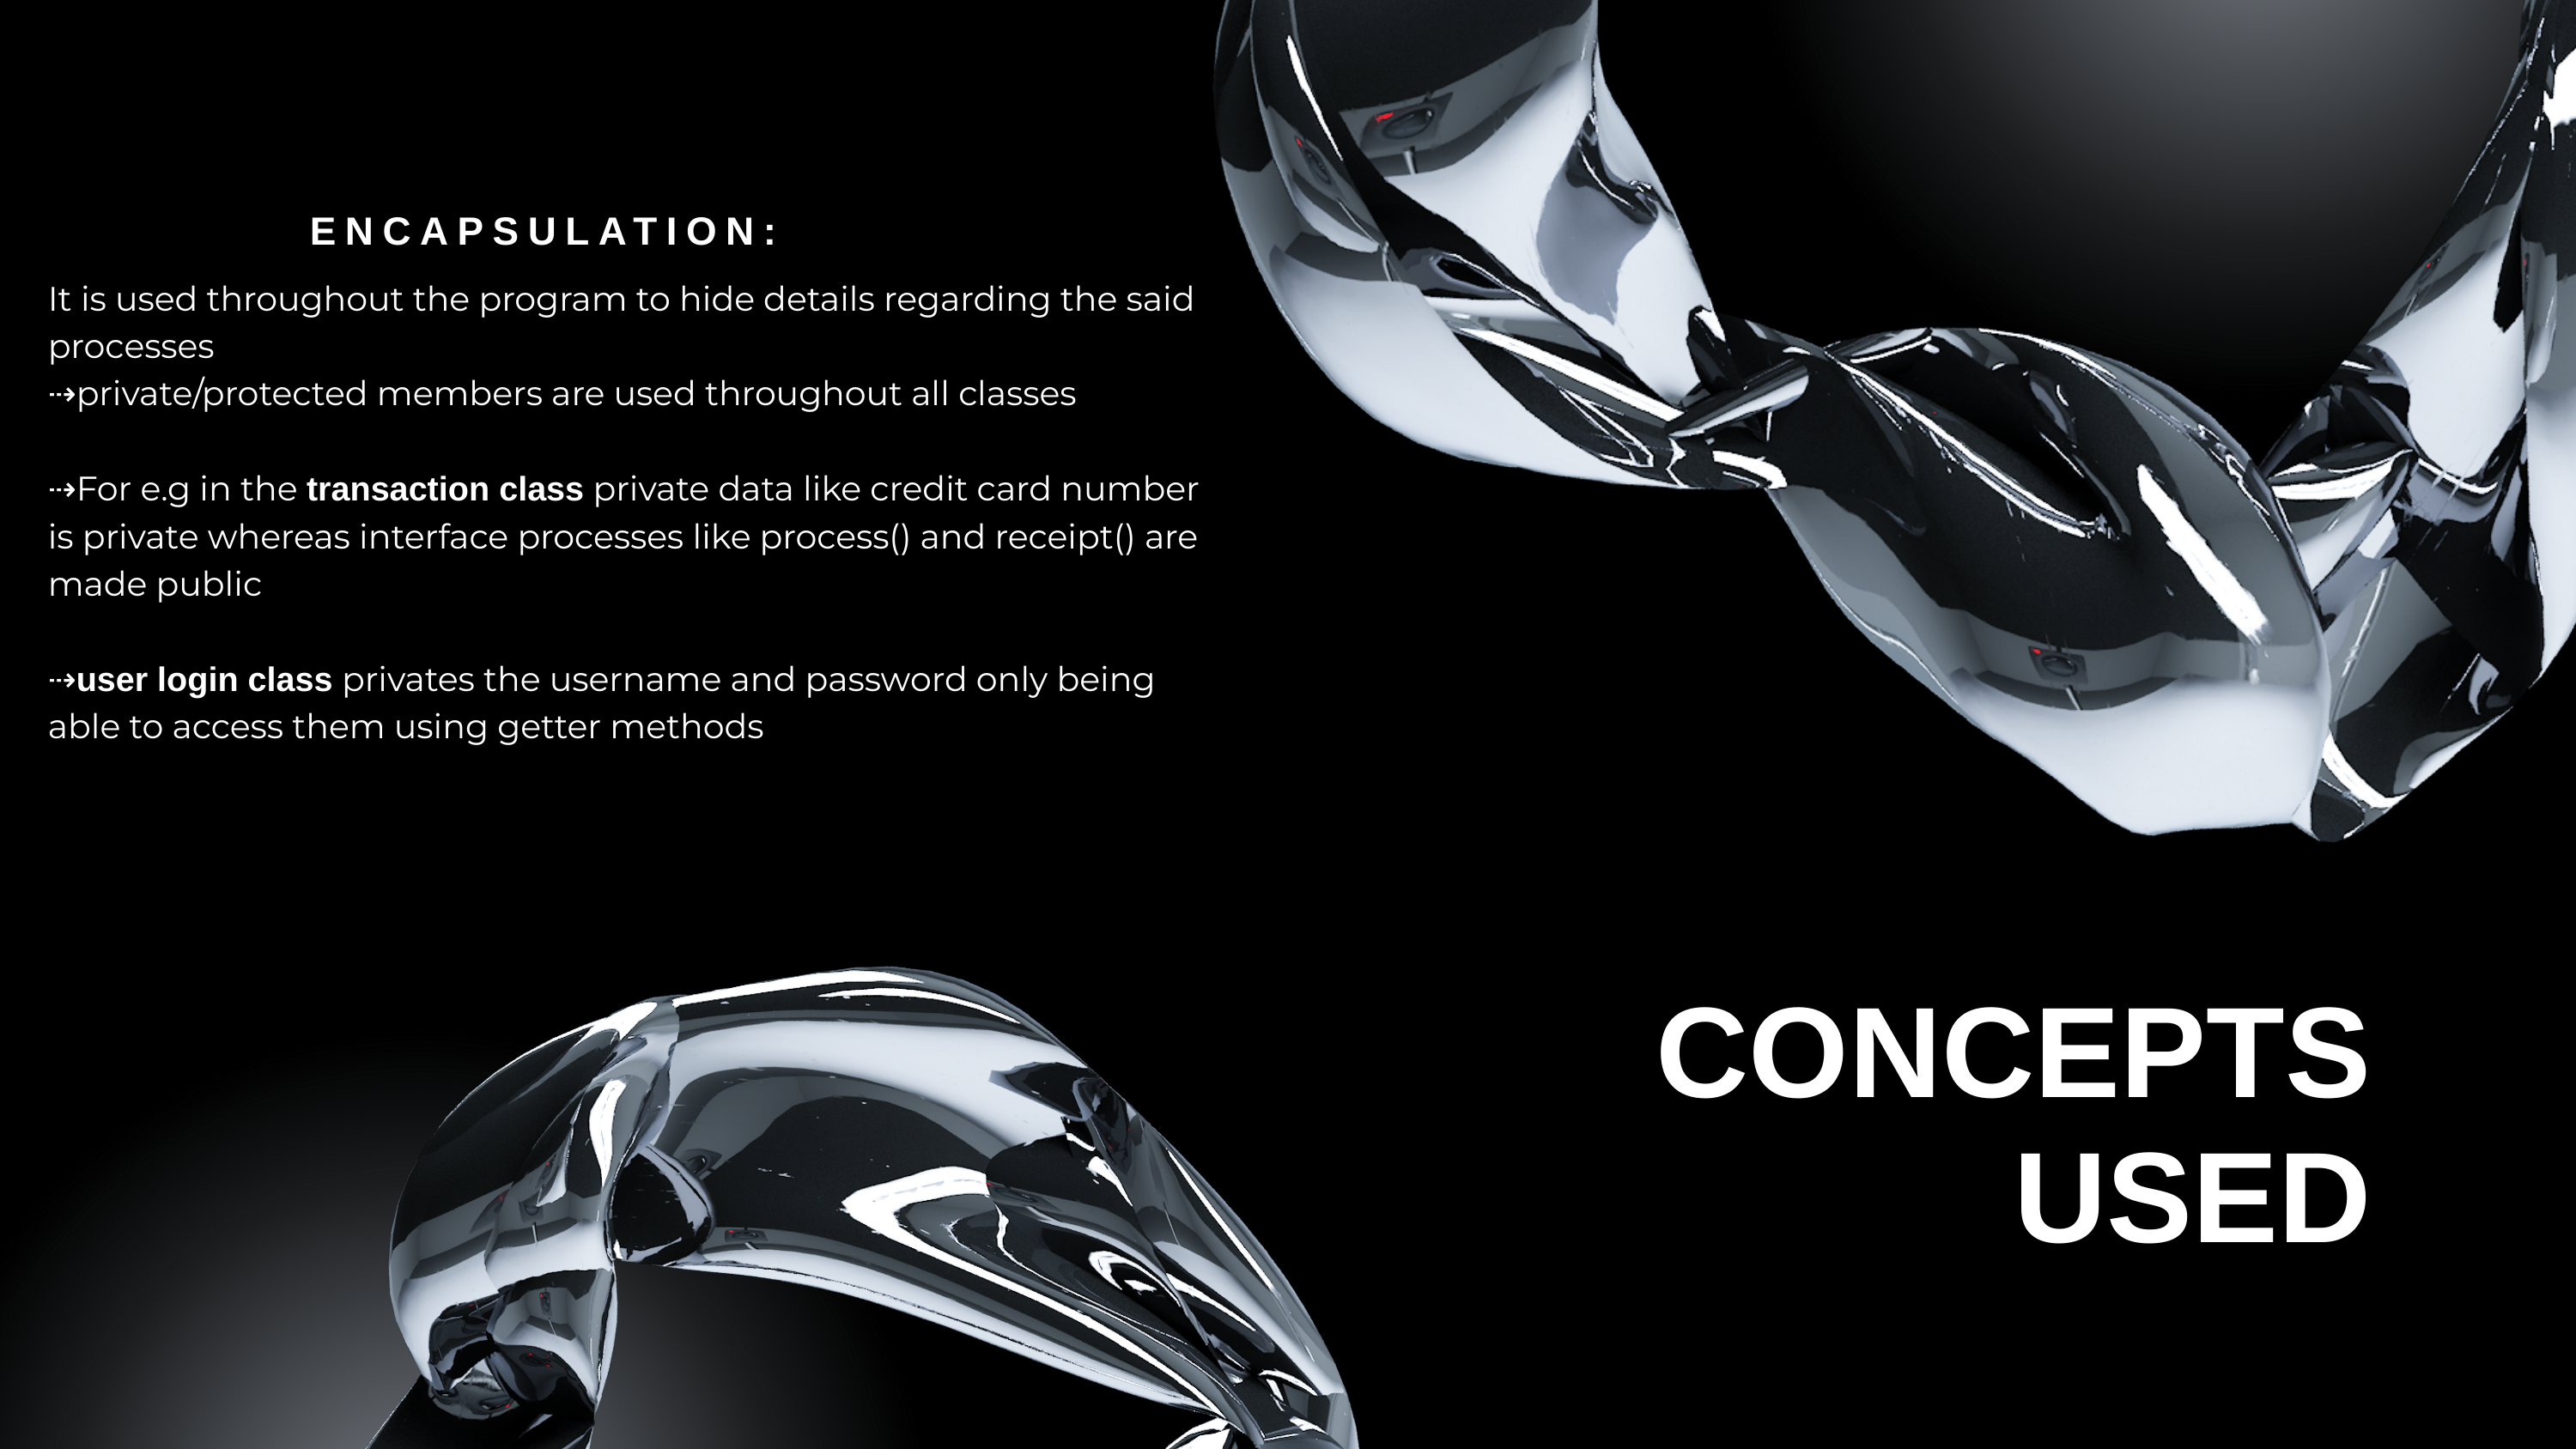

ENCAPSULATION:
It is used throughout the program to hide details regarding the said processes
⇢private/protected members are used throughout all classes

⇢For e.g in the transaction class private data like credit card number is private whereas interface processes like process() and receipt() are made public

⇢user login class privates the username and password only being able to access them using getter methods

CONCEPTS
USED